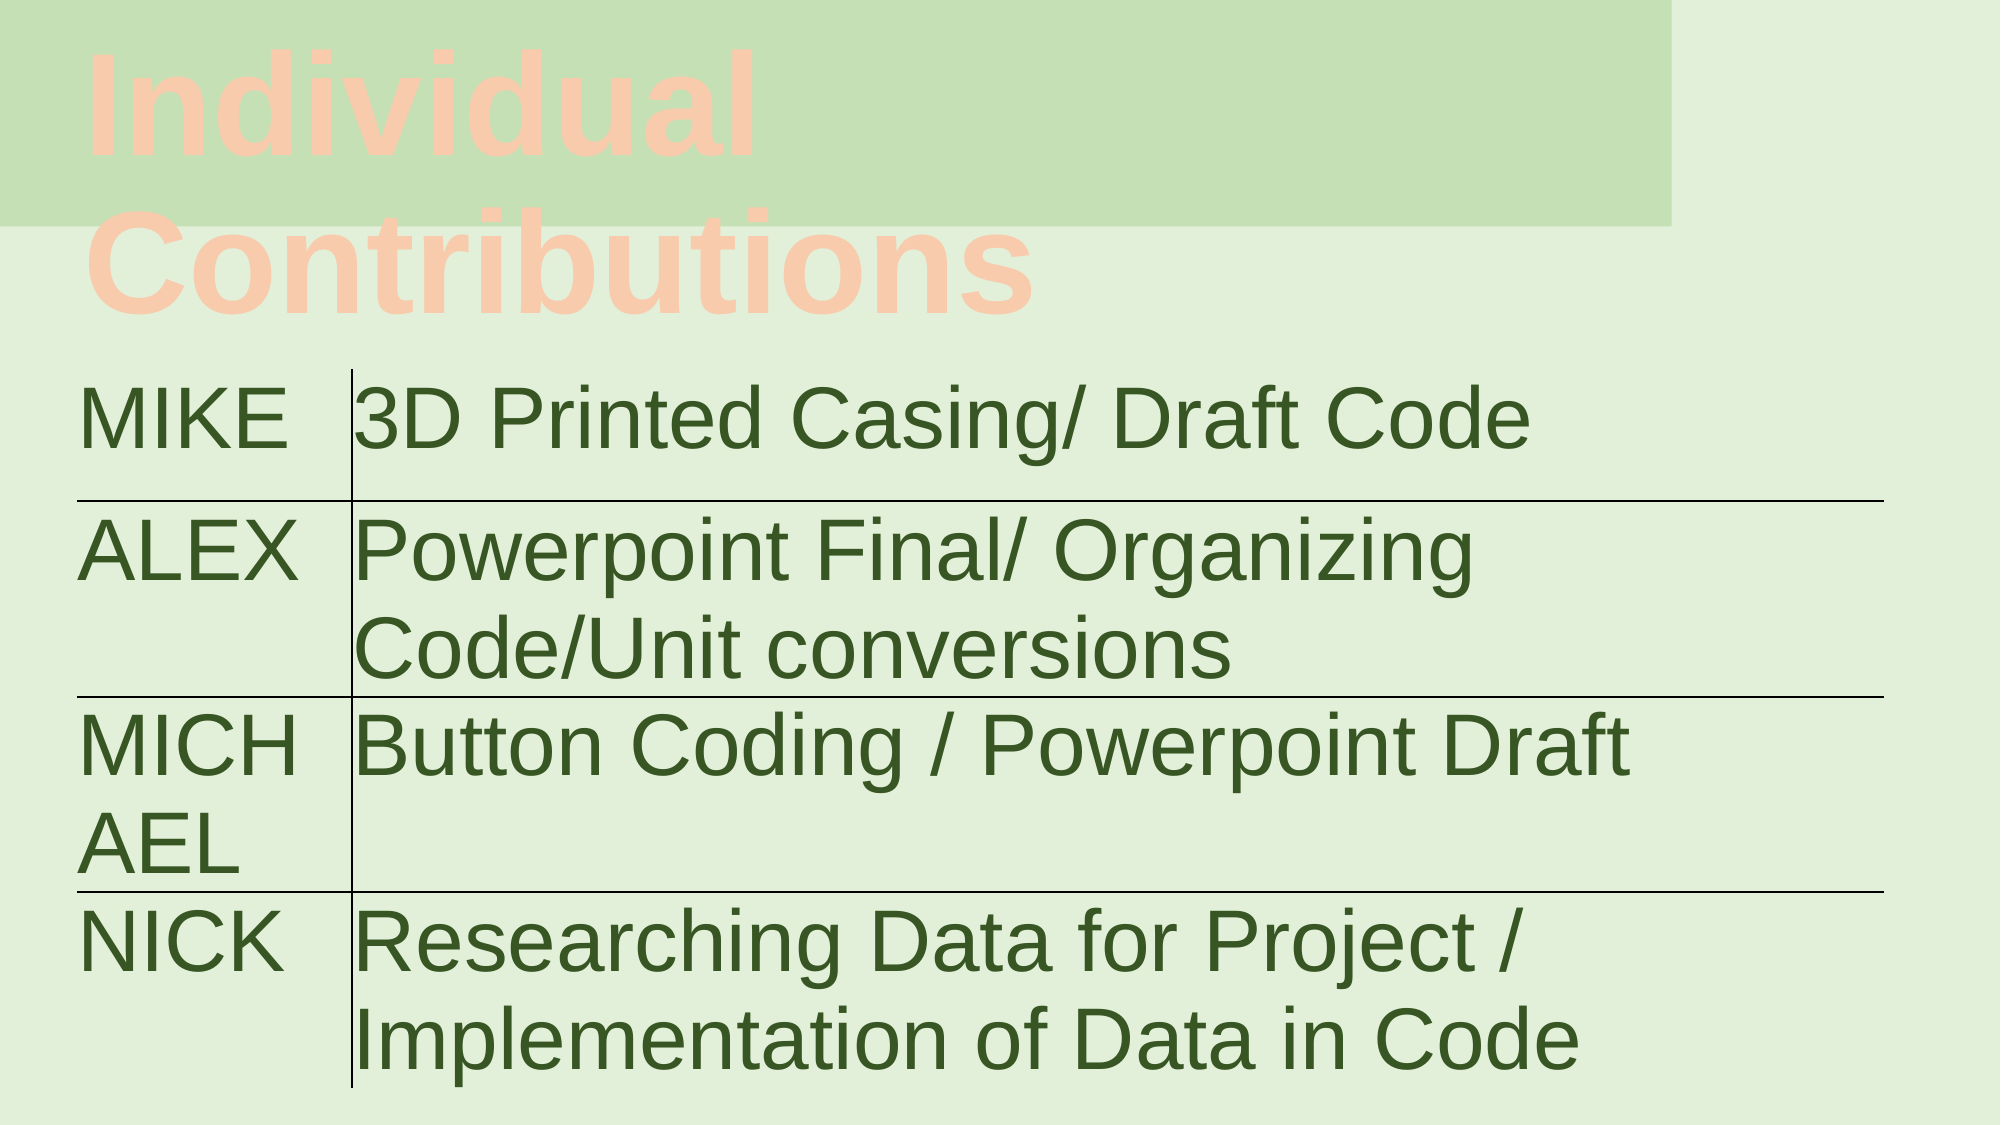

# Individual Contributions
| MIKE | 3D Printed Casing/ Draft Code |
| --- | --- |
| ALEX | Powerpoint Final/ Organizing Code/Unit conversions |
| MICHAEL | Button Coding / Powerpoint Draft |
| NICK | Researching Data for Project / Implementation of Data in Code |